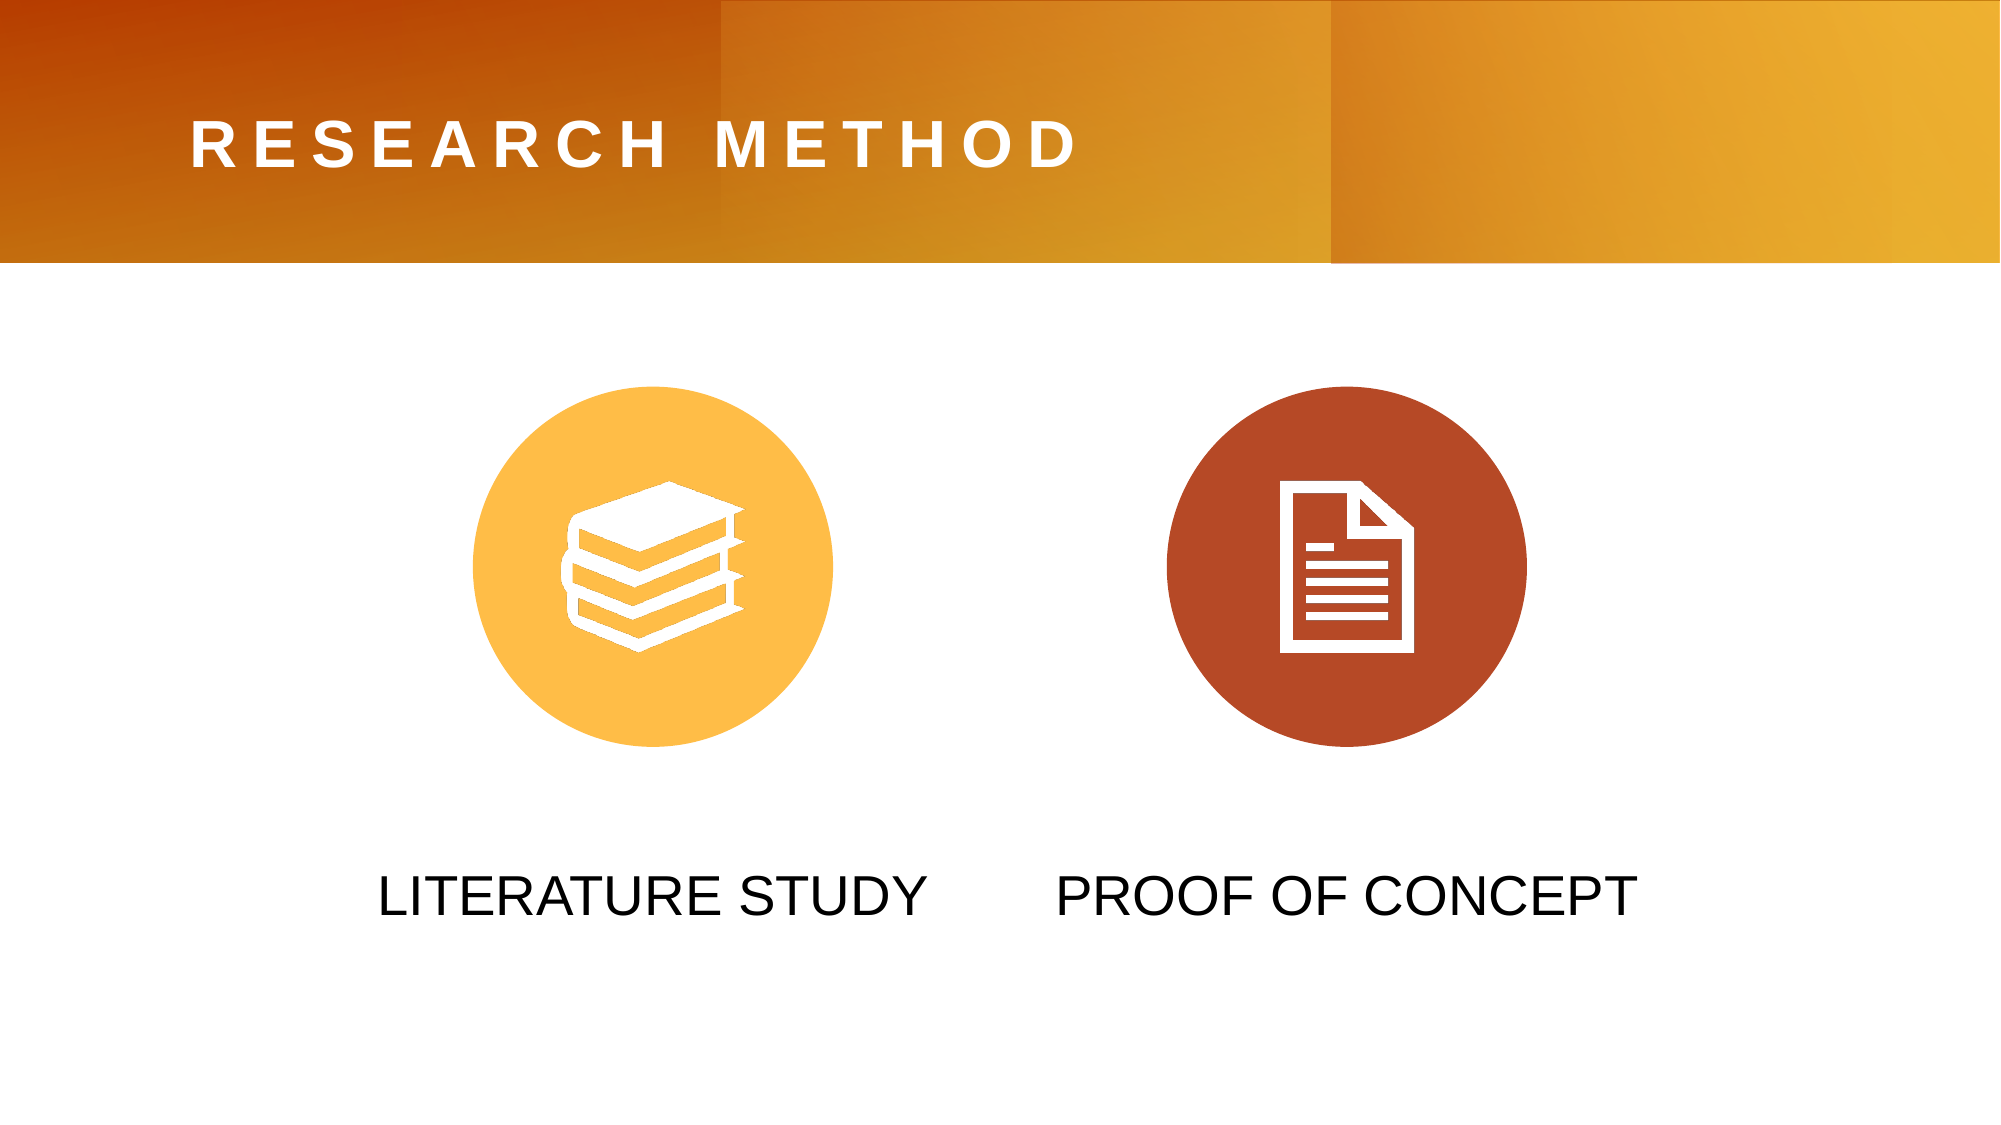

# Research method
Literature study
Proof of concept